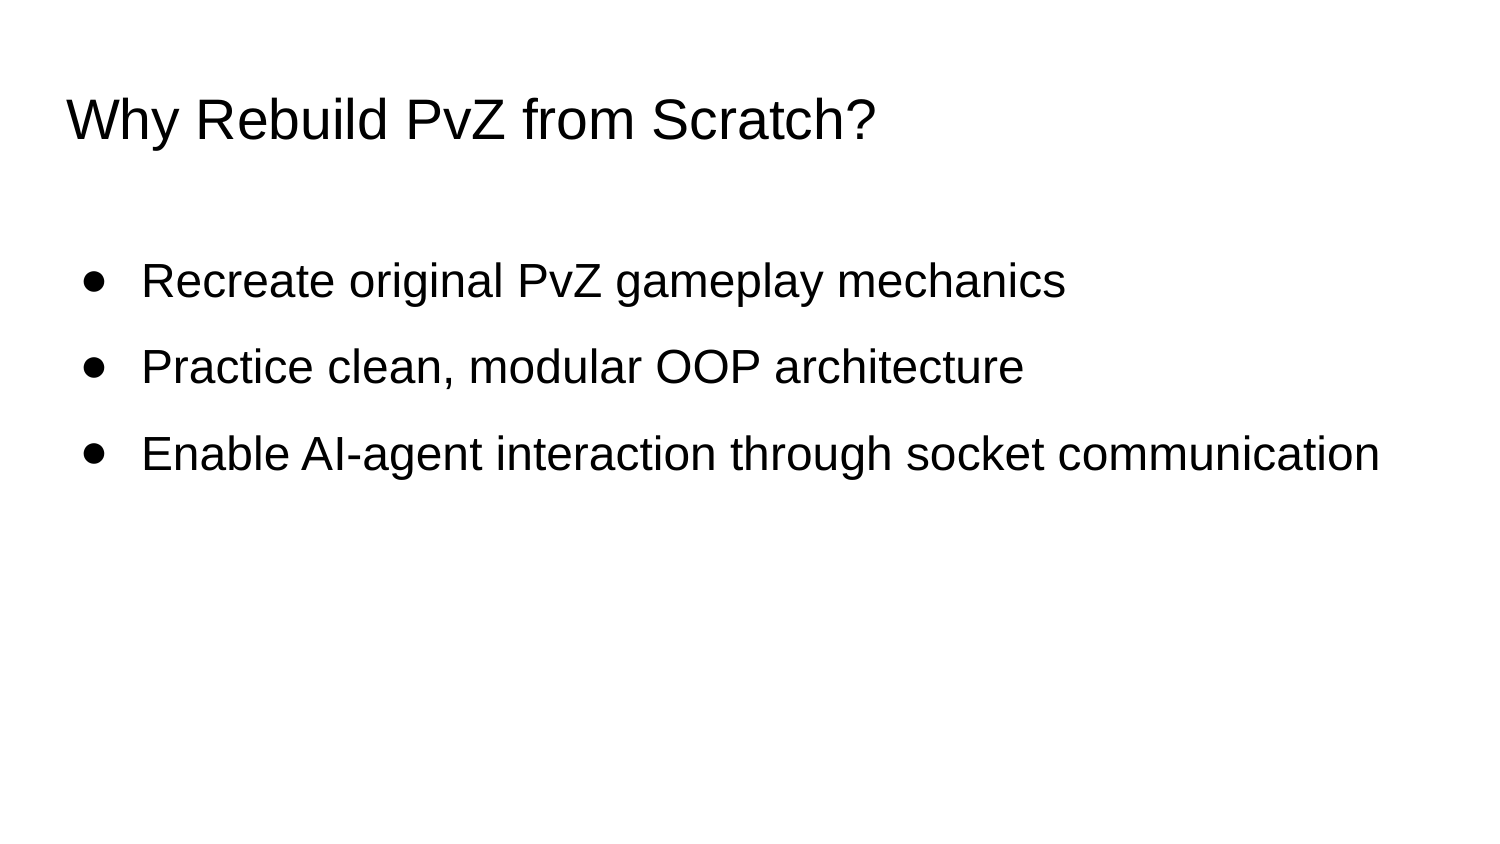

# Why Rebuild PvZ from Scratch?
Recreate original PvZ gameplay mechanics
Practice clean, modular OOP architecture
Enable AI-agent interaction through socket communication